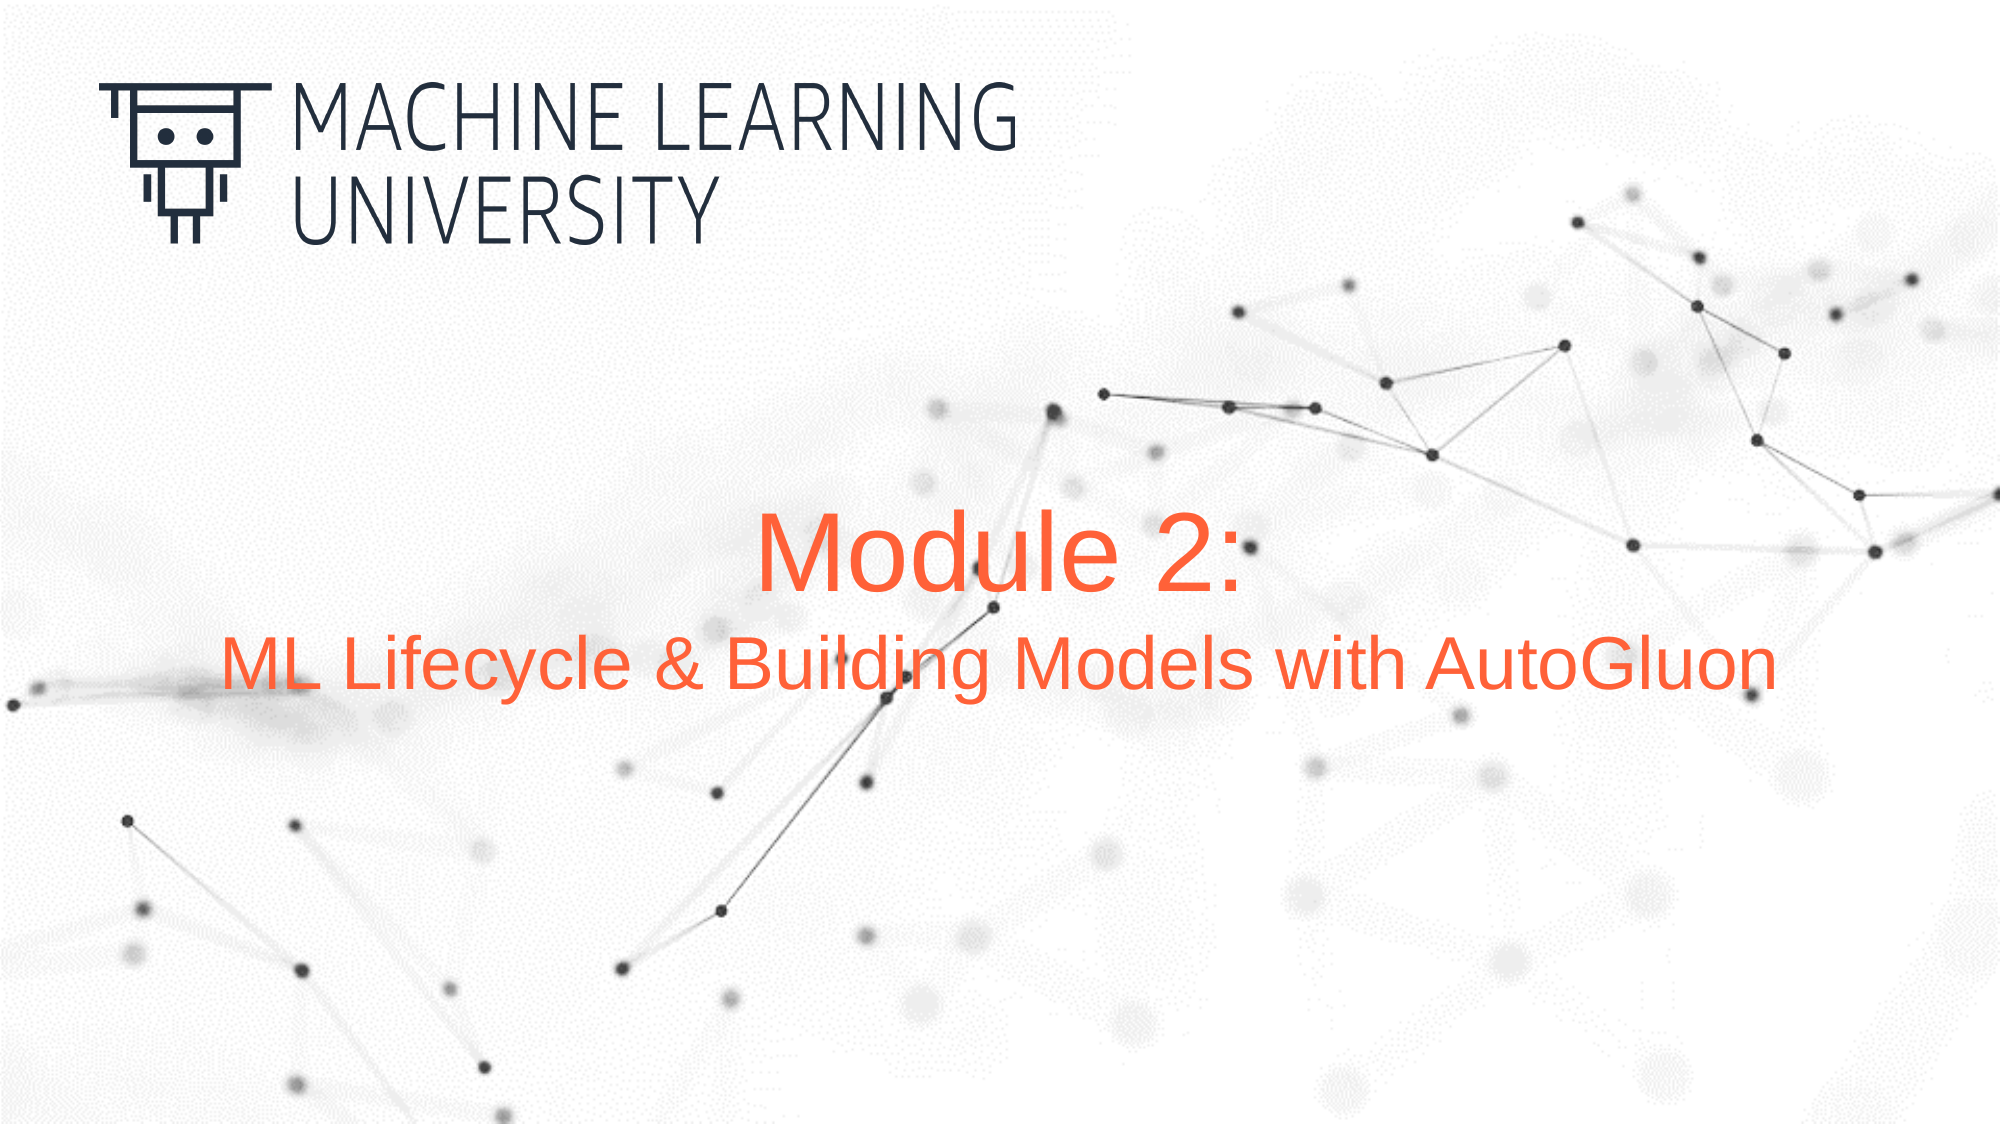

# Module 2:
ML Lifecycle & Building Models with AutoGluon